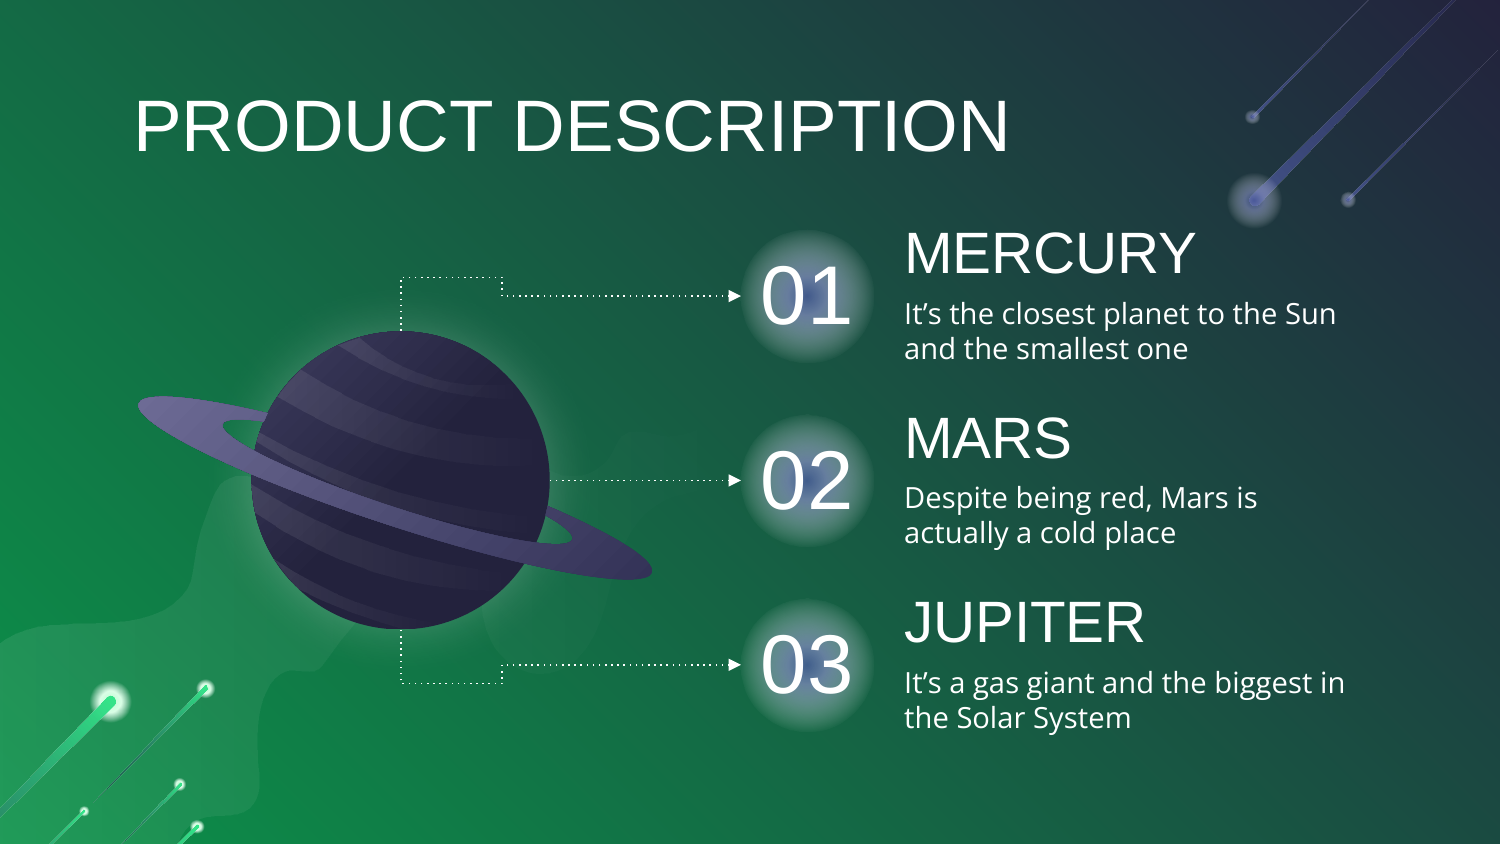

# PRODUCT DESCRIPTION
MERCURY

01
It’s the closest planet to the Sun and the smallest one

MARS

02
Despite being red, Mars is actually a cold place
JUPITER

03
It’s a gas giant and the biggest in the Solar System